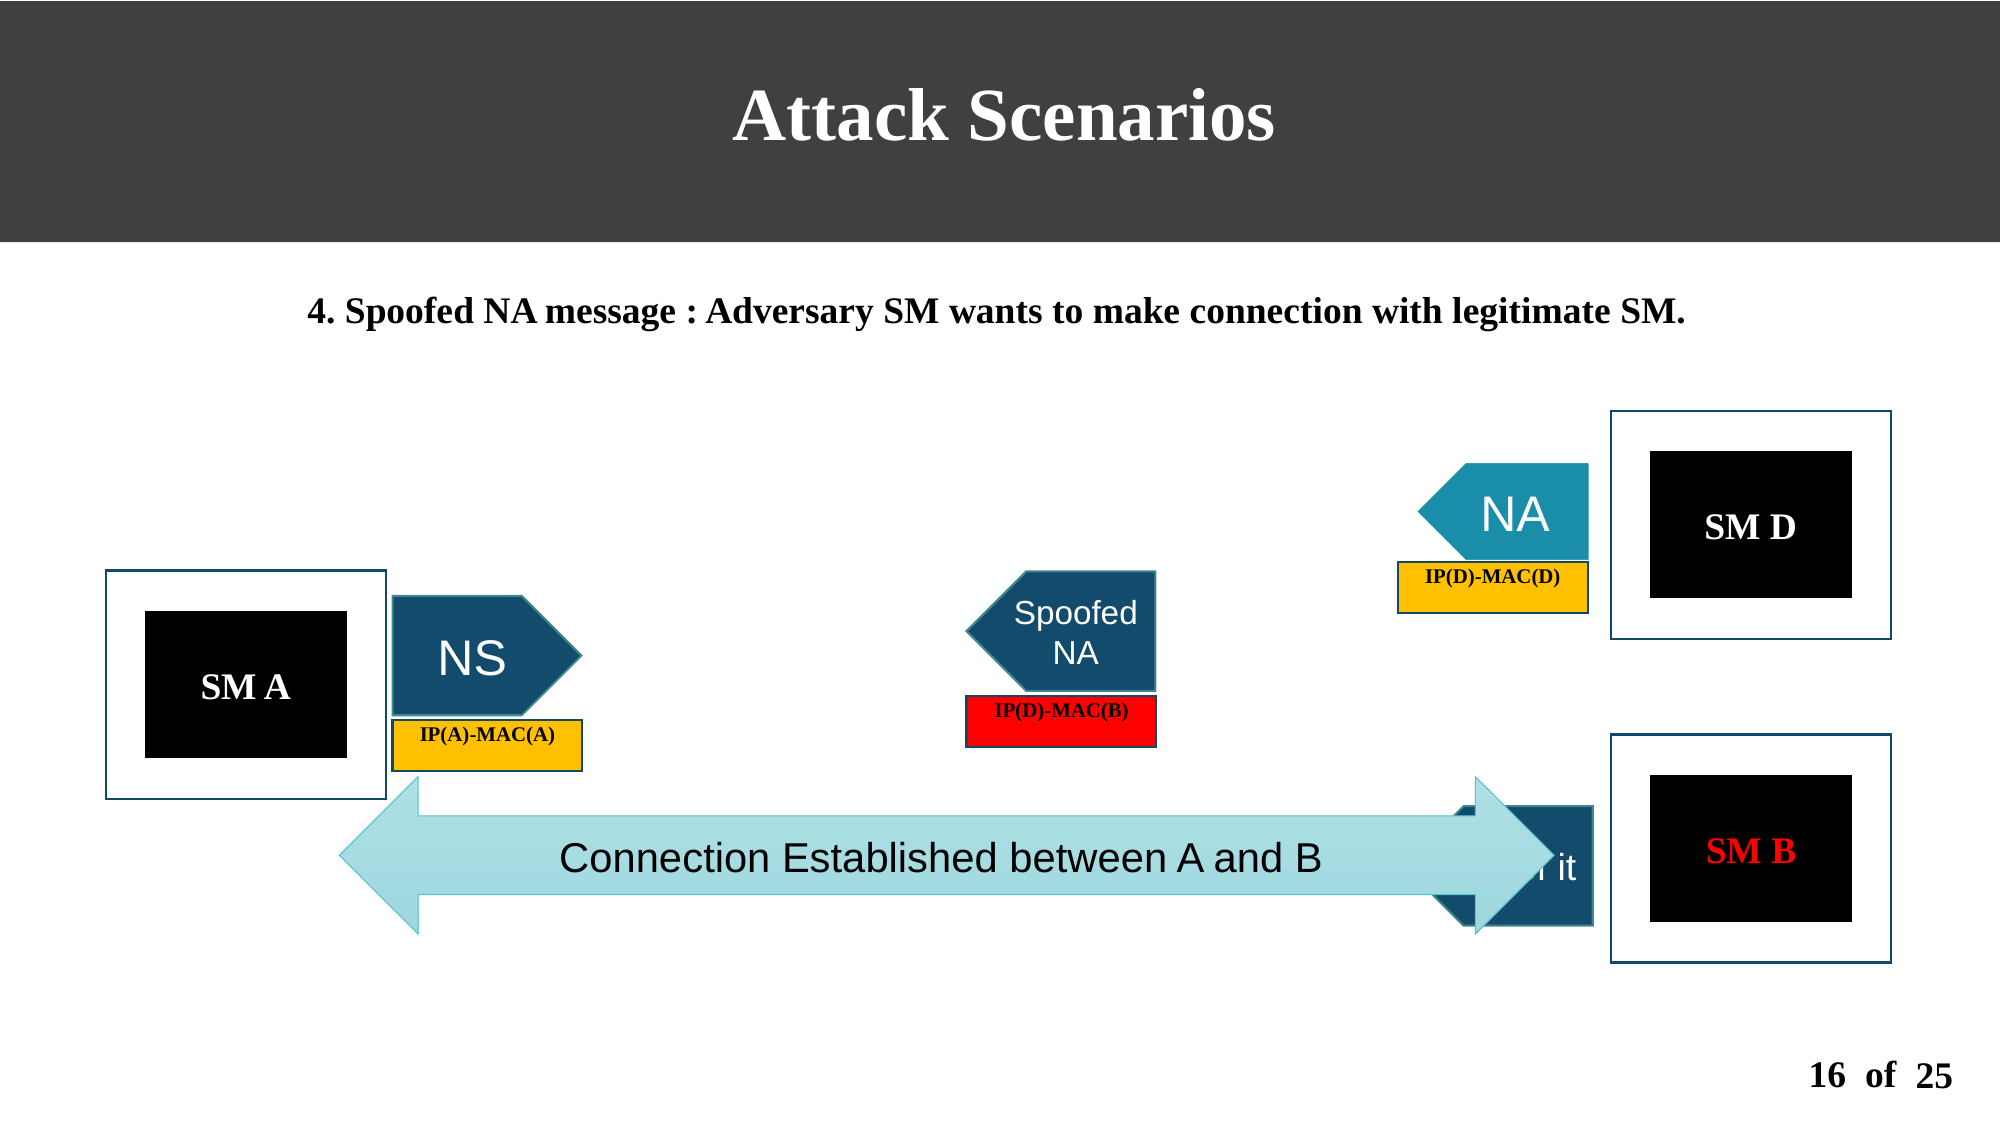

Attack Scenarios
4. Spoofed NA message : Adversary SM wants to make connection with legitimate SM.

SM D
NA
IP(D)-MAC(D)

SM A
Spoofed NA
IP(D)-MAC(B)

NS
IP(A)-MAC(A)

SM B
Connection Established between A and B
Spoof it
16  of
25